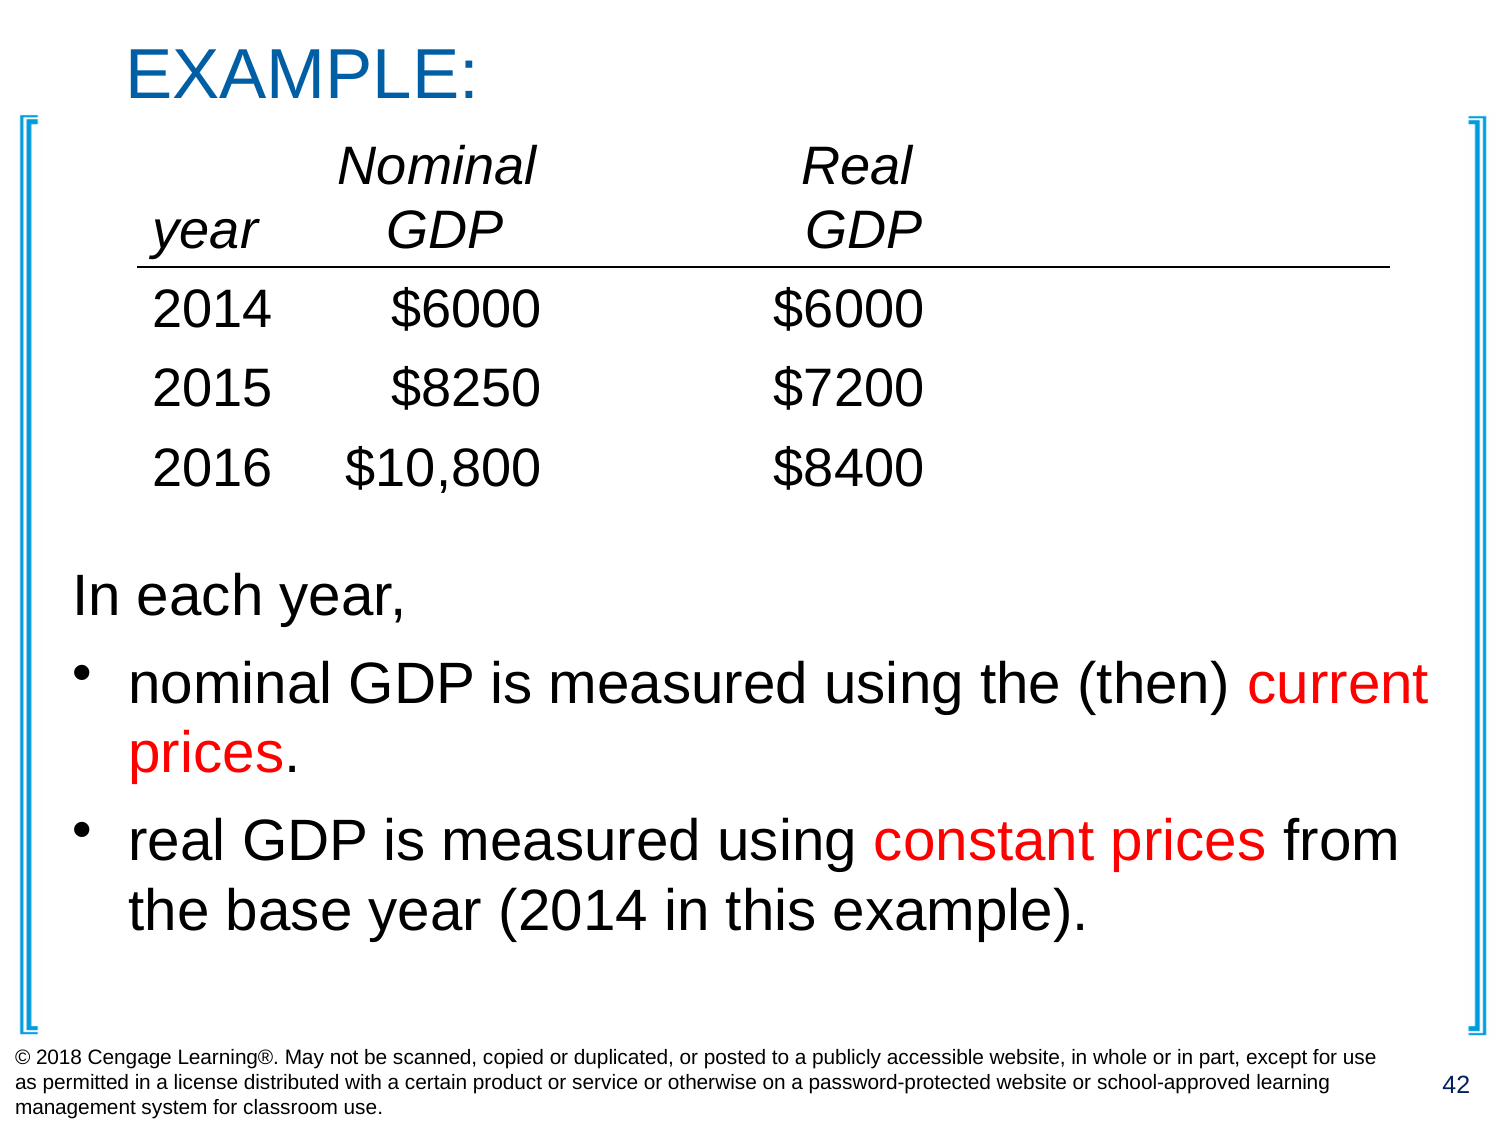

# EXAMPLE:
| year | Nominal GDP |  | Real GDP |  |
| --- | --- | --- | --- | --- |
| 2014 | $6000 |  | $6000 |  |
| 2015 | $8250 |  | $7200 |  |
| 2016 | $10,800 |  | $8400 |  |
In each year,
nominal GDP is measured using the (then) current prices.
real GDP is measured using constant prices from the base year (2014 in this example).
© 2018 Cengage Learning®. May not be scanned, copied or duplicated, or posted to a publicly accessible website, in whole or in part, except for use as permitted in a license distributed with a certain product or service or otherwise on a password-protected website or school-approved learning management system for classroom use.
42